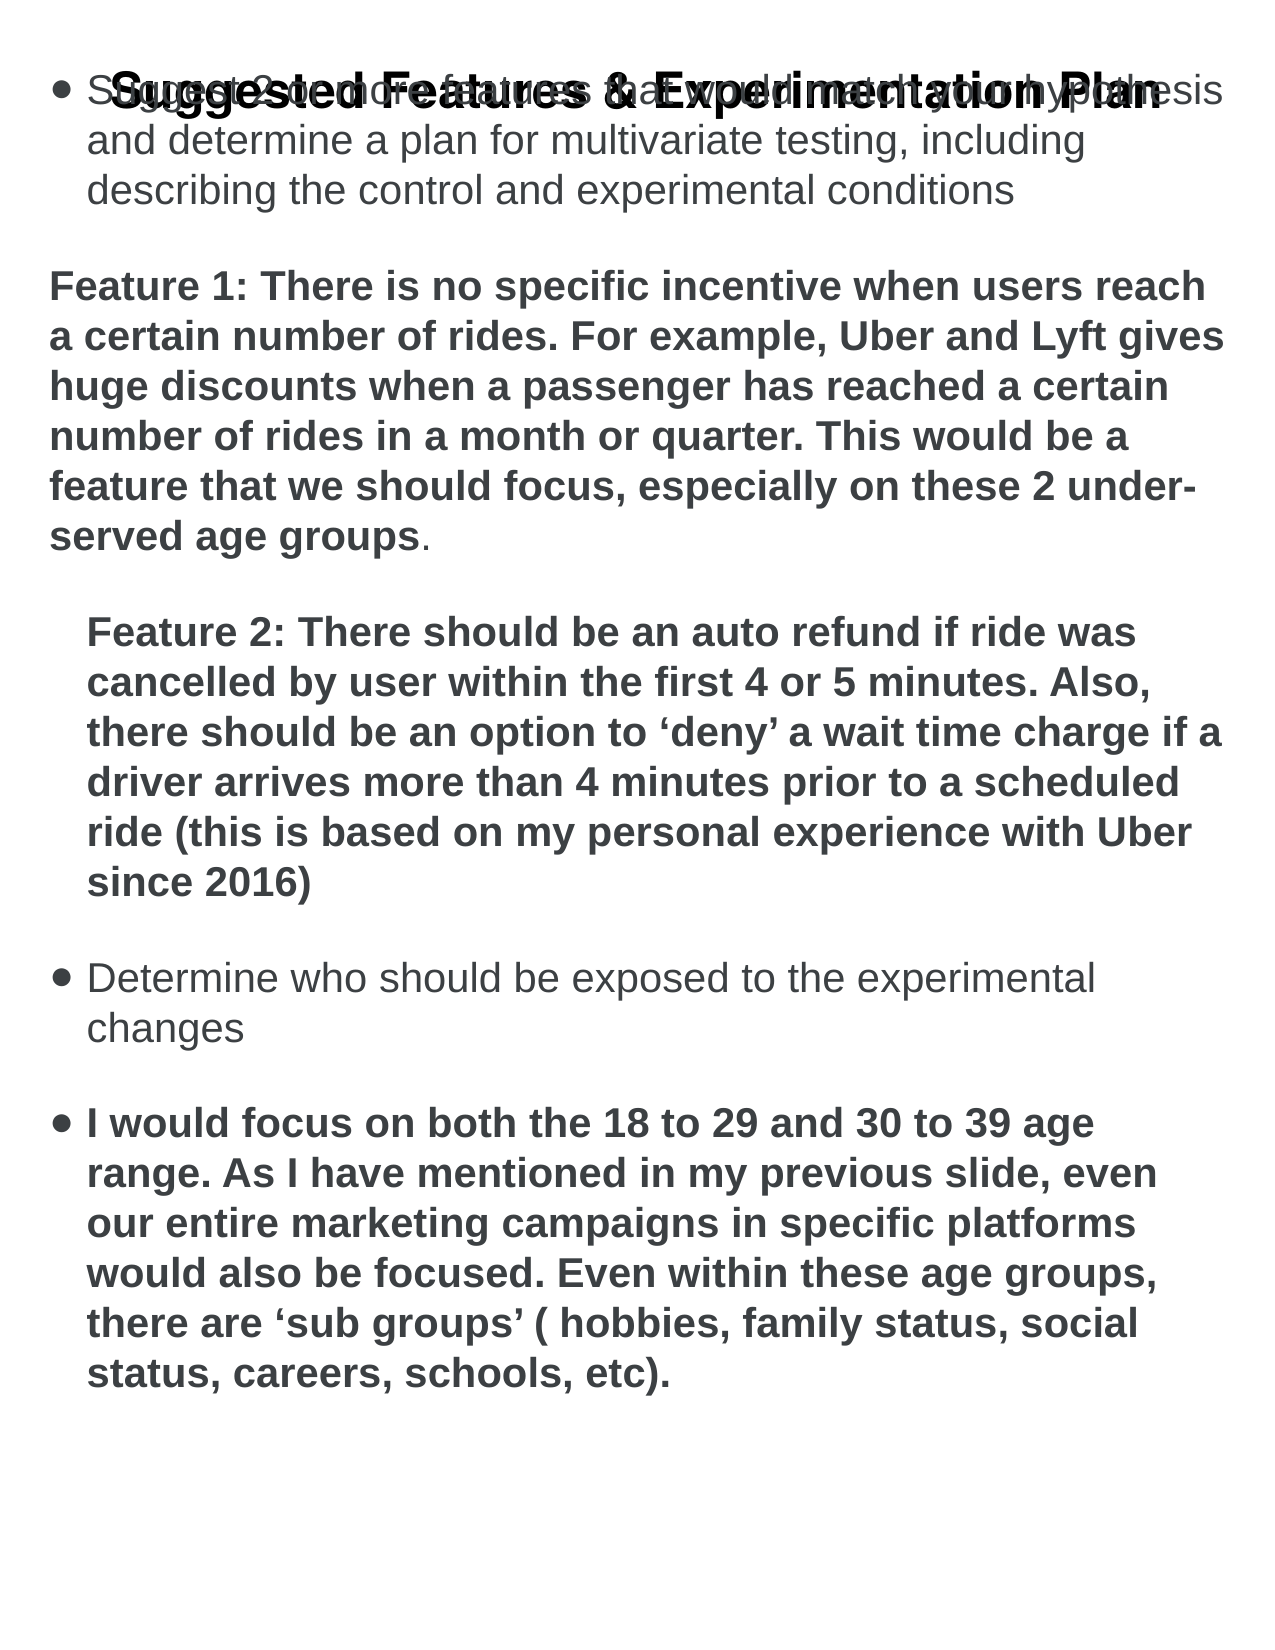

# Suggested Features & Experimentation Plan
Suggest 2 or more features that would match your hypothesis and determine a plan for multivariate testing, including describing the control and experimental conditions
Feature 1: There is no specific incentive when users reach a certain number of rides. For example, Uber and Lyft gives huge discounts when a passenger has reached a certain number of rides in a month or quarter. This would be a feature that we should focus, especially on these 2 under-served age groups.
Feature 2: There should be an auto refund if ride was cancelled by user within the first 4 or 5 minutes. Also, there should be an option to ‘deny’ a wait time charge if a driver arrives more than 4 minutes prior to a scheduled ride (this is based on my personal experience with Uber since 2016)
Determine who should be exposed to the experimental changes
I would focus on both the 18 to 29 and 30 to 39 age range. As I have mentioned in my previous slide, even our entire marketing campaigns in specific platforms would also be focused. Even within these age groups, there are ‘sub groups’ ( hobbies, family status, social status, careers, schools, etc).